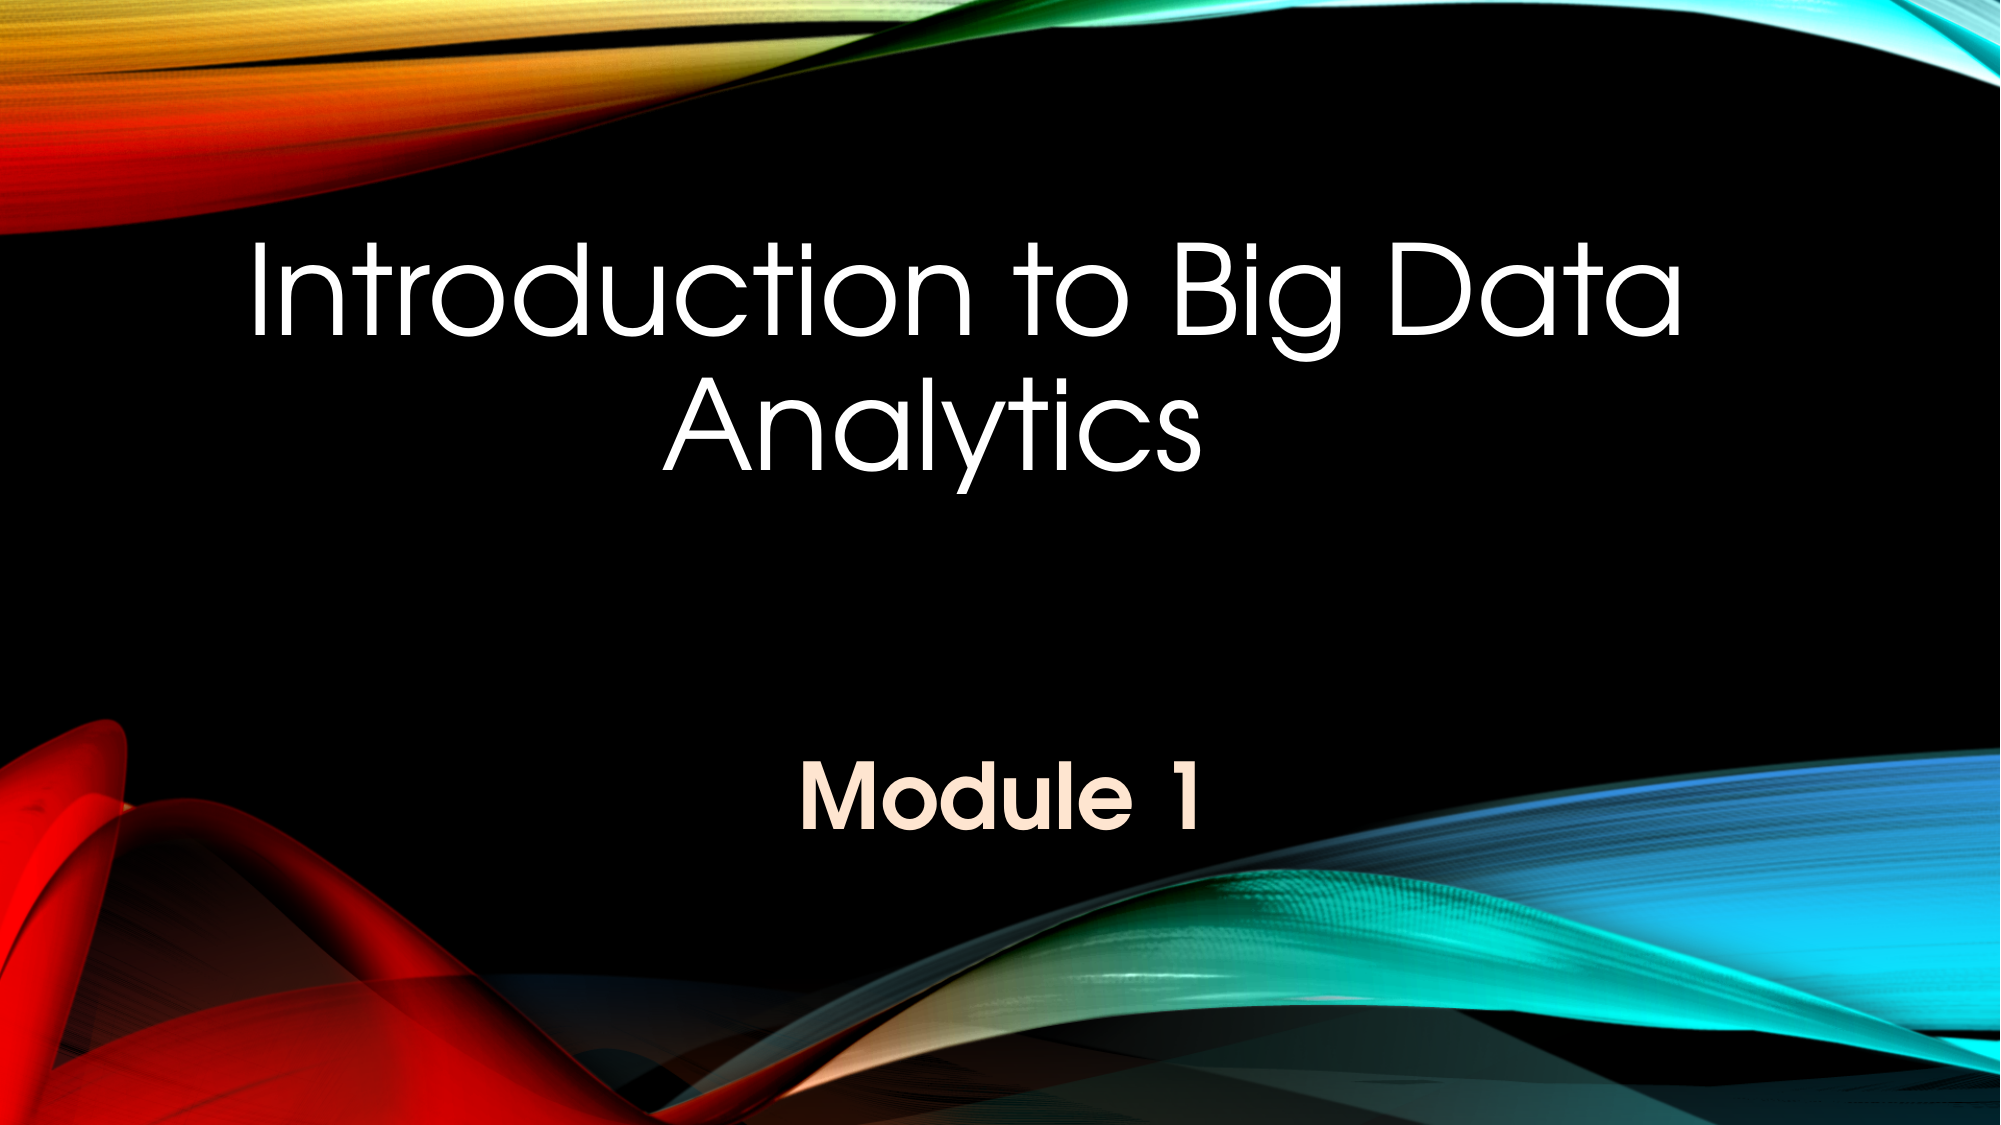

# Introduction to Big Data Analytics
Module 1